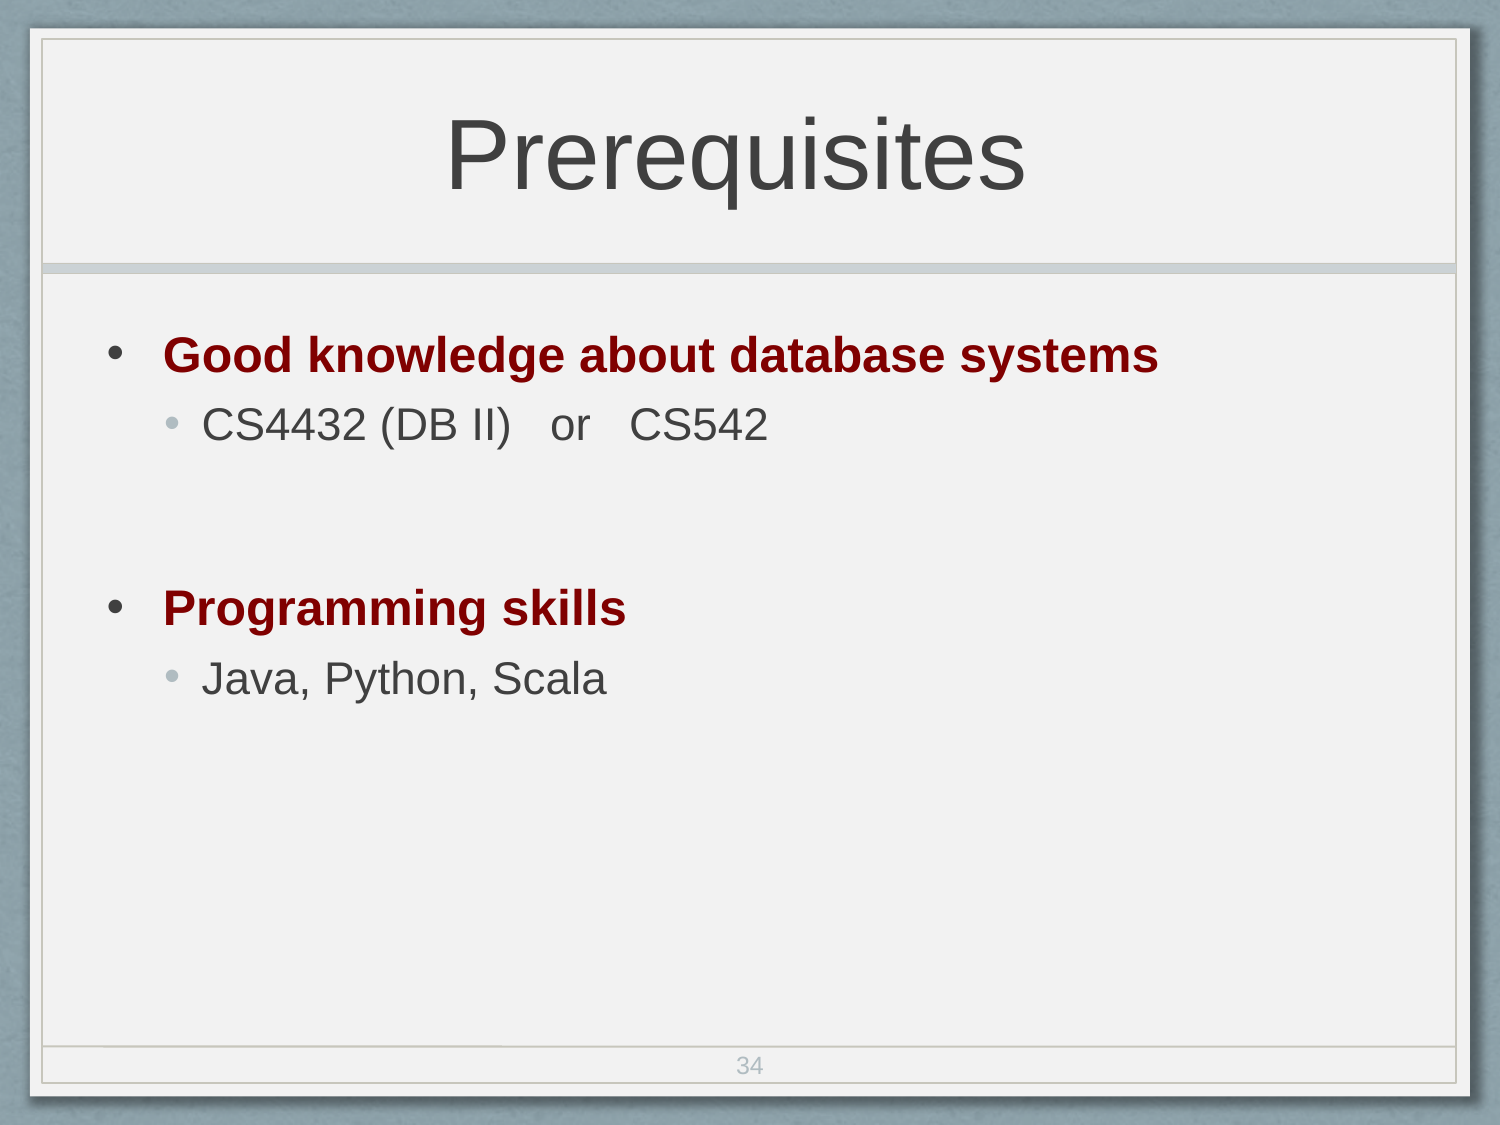

# Prerequisites
Good knowledge about database systems
CS4432 (DB II)   or   CS542

Programming skills
Java, Python, Scala
34